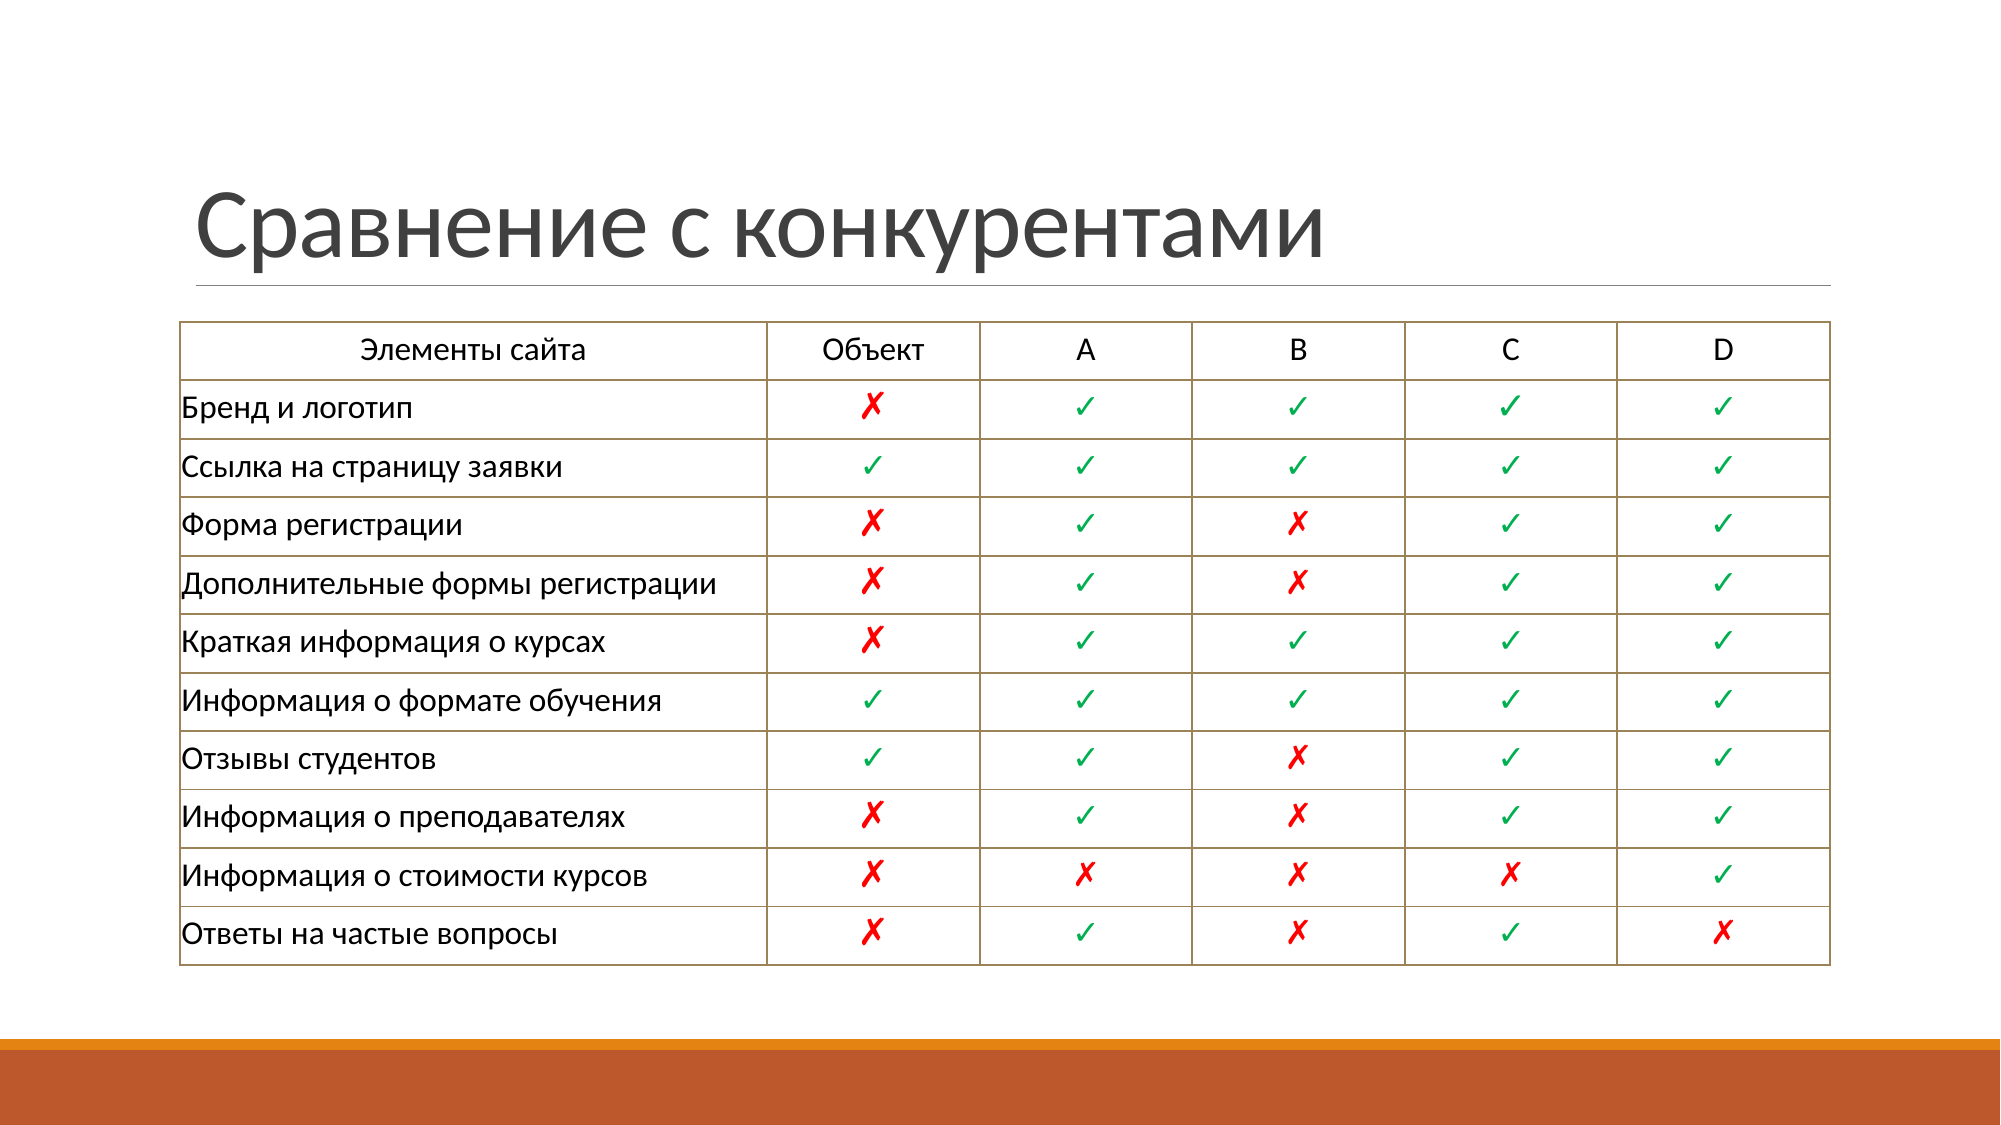

# Сравнение с конкурентами
| Элементы сайта | Объект | A | B | C | D |
| --- | --- | --- | --- | --- | --- |
| Бренд и логотип | ✗ | ✓ | ✓ | ✓ | ✓ |
| Ссылка на страницу заявки | ✓ | ✓ | ✓ | ✓ | ✓ |
| Форма регистрации | ✗ | ✓ | ✗ | ✓ | ✓ |
| Дополнительные формы регистрации | ✗ | ✓ | ✗ | ✓ | ✓ |
| Краткая информация о курсах | ✗ | ✓ | ✓ | ✓ | ✓ |
| Информация о формате обучения | ✓ | ✓ | ✓ | ✓ | ✓ |
| Отзывы студентов | ✓ | ✓ | ✗ | ✓ | ✓ |
| Информация о преподавателях | ✗ | ✓ | ✗ | ✓ | ✓ |
| Информация о стоимости курсов | ✗ | ✗ | ✗ | ✗ | ✓ |
| Ответы на частые вопросы | ✗ | ✓ | ✗ | ✓ | ✗ |